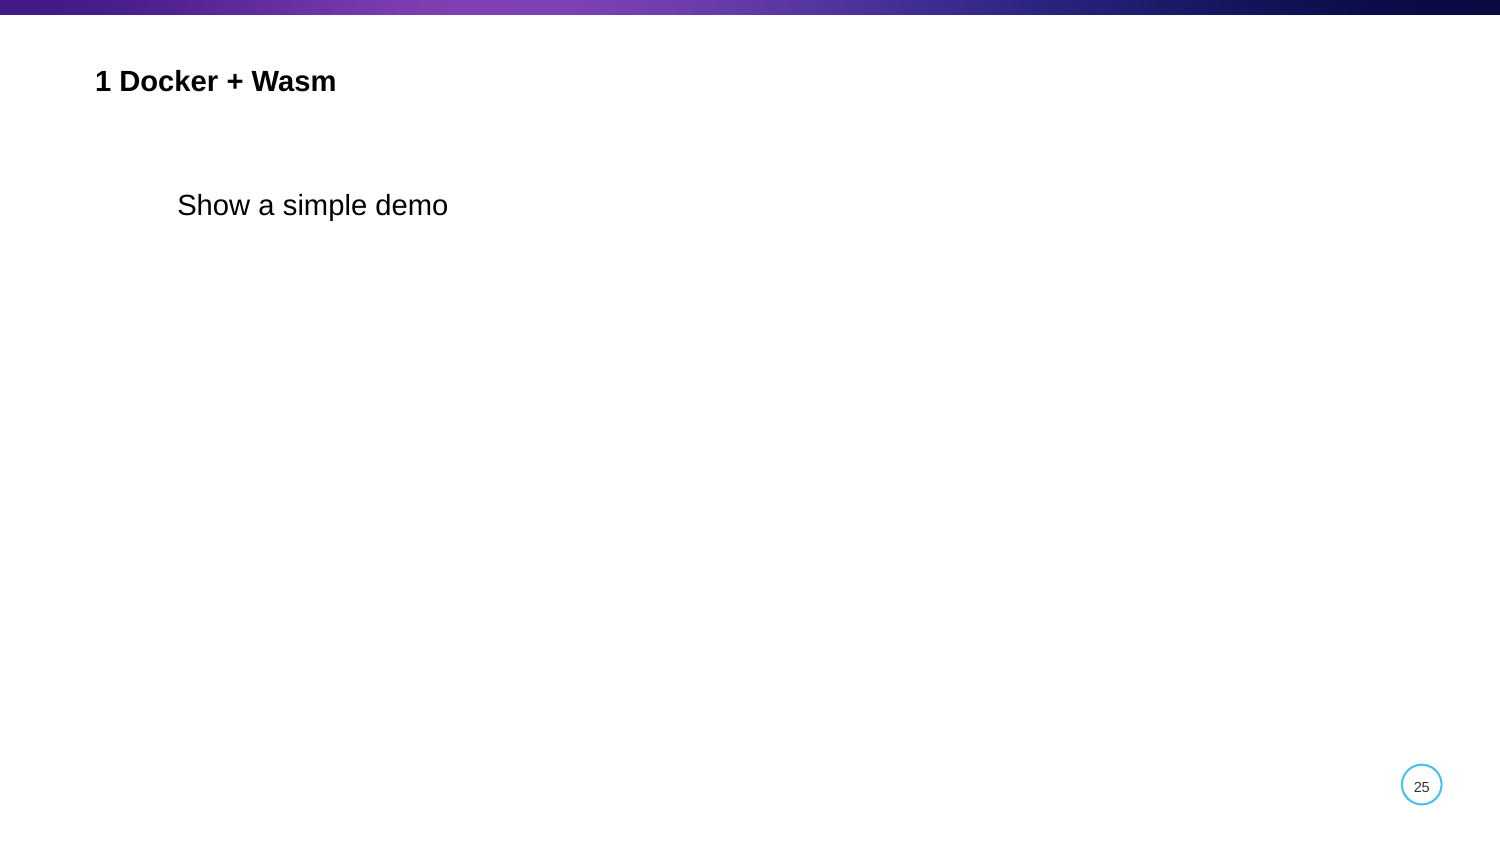

1 Docker + Wasm
Show a simple demo
25